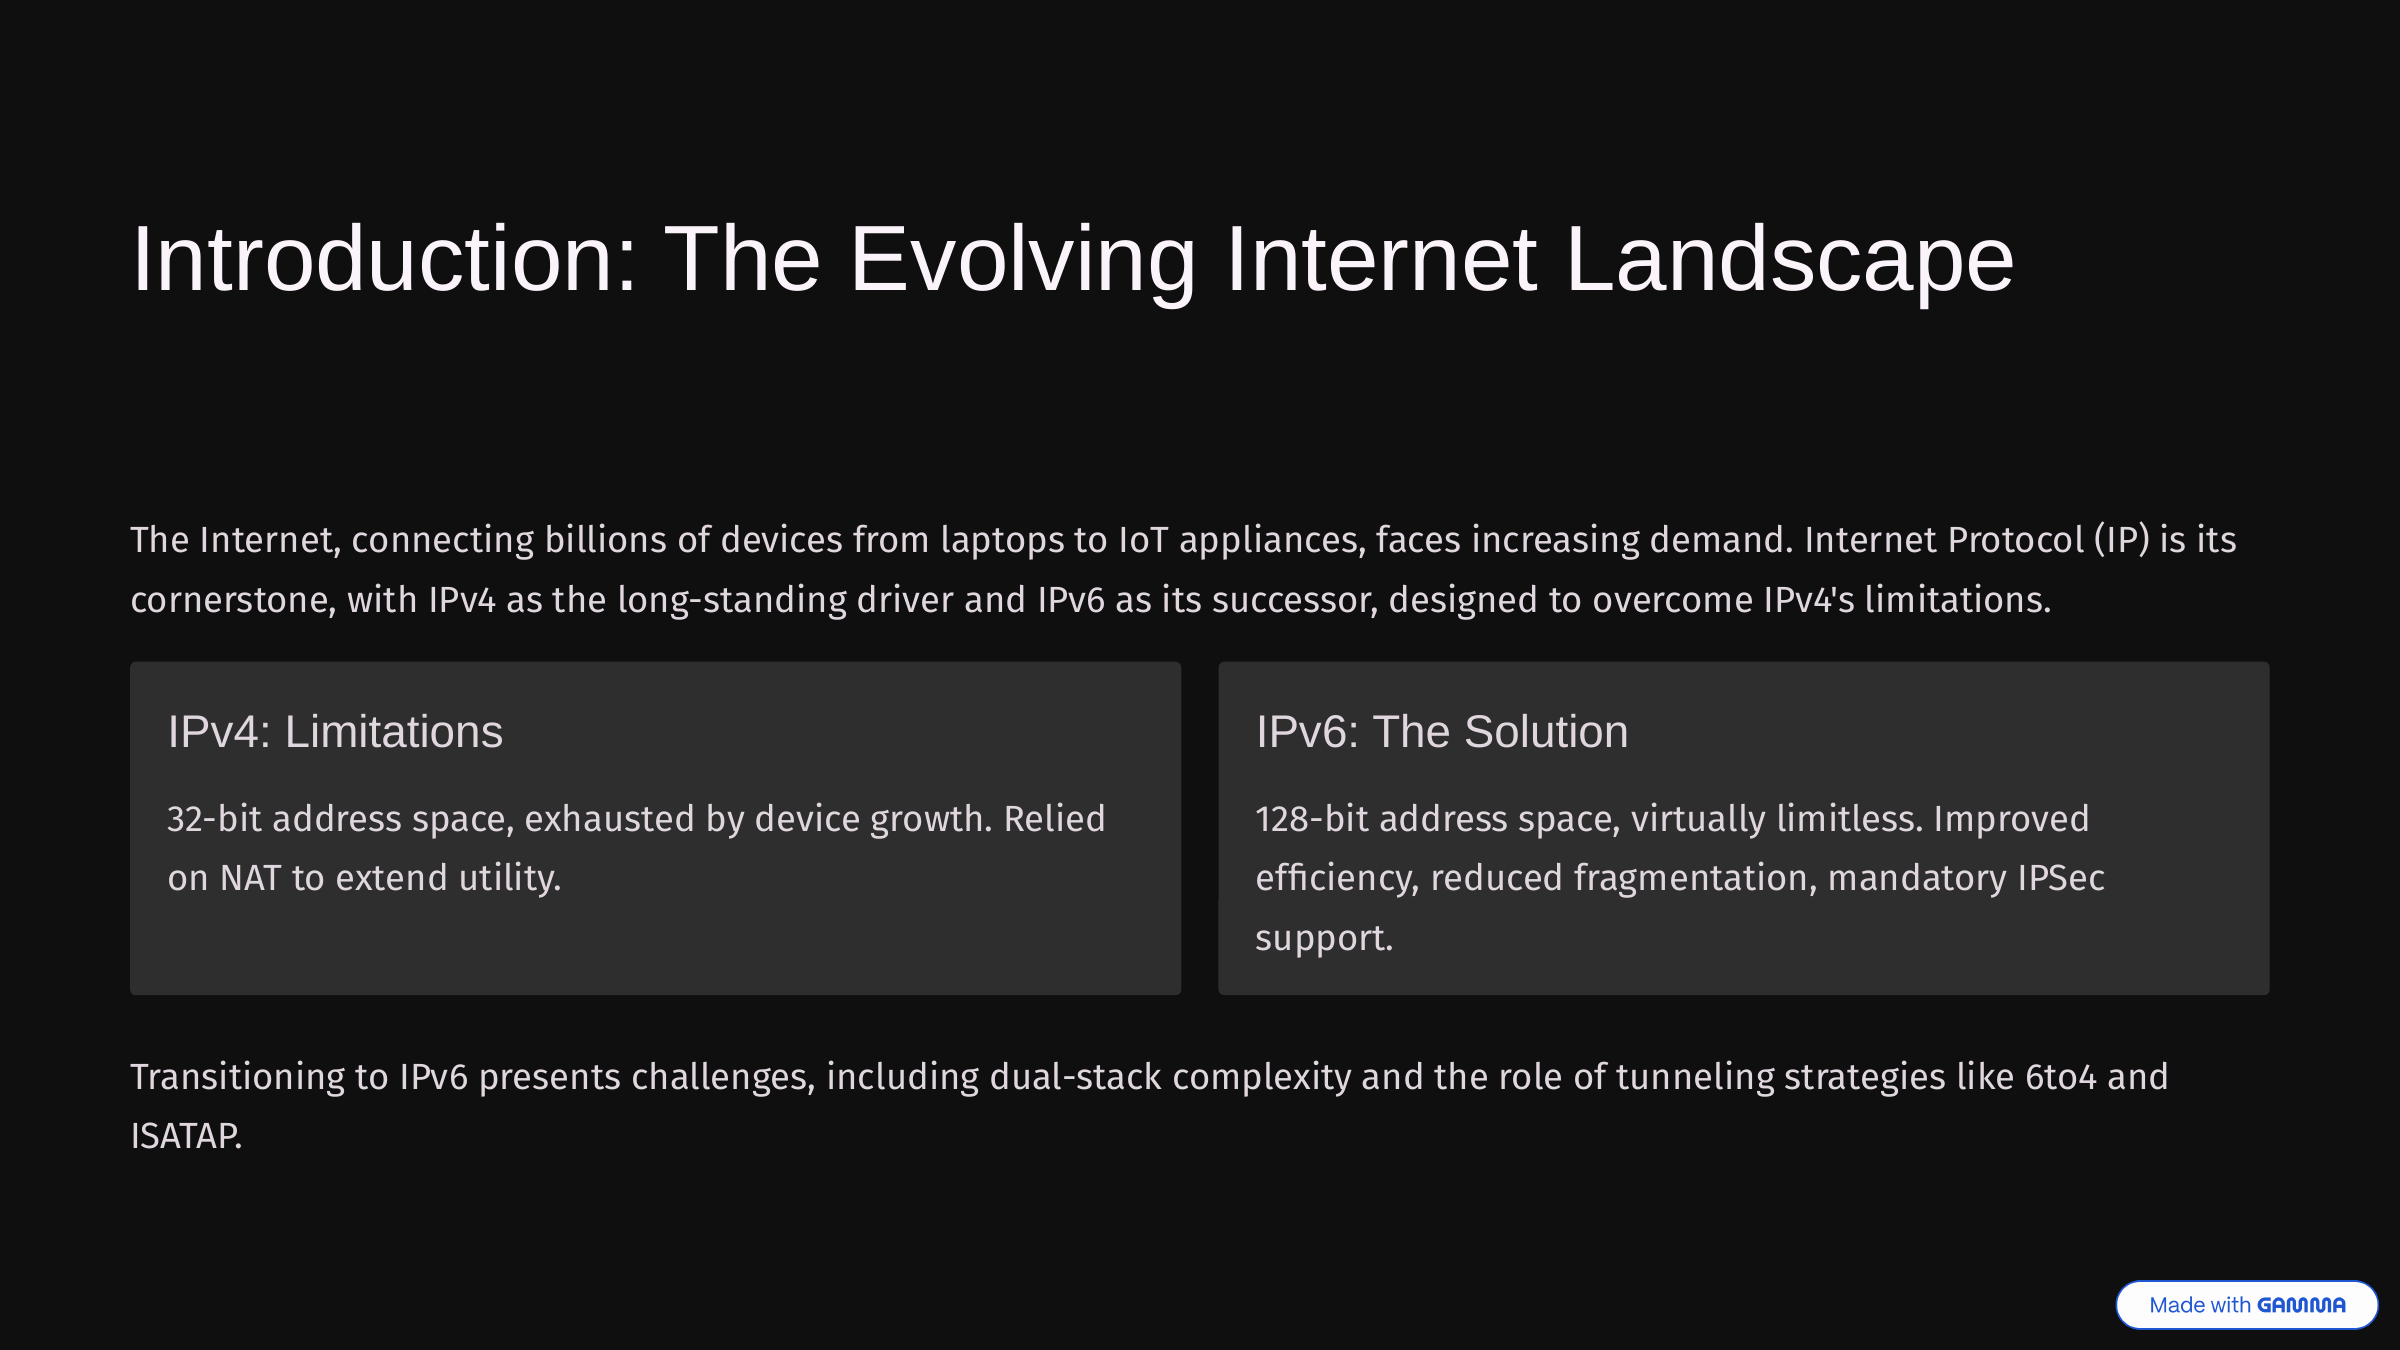

Introduction: The Evolving Internet Landscape
The Internet, connecting billions of devices from laptops to IoT appliances, faces increasing demand. Internet Protocol (IP) is its cornerstone, with IPv4 as the long-standing driver and IPv6 as its successor, designed to overcome IPv4's limitations.

IPv4: Limitations
IPv6: The Solution
32-bit address space, exhausted by device growth. Relied on NAT to extend utility.
128-bit address space, virtually limitless. Improved efficiency, reduced fragmentation, mandatory IPSec support.
Transitioning to IPv6 presents challenges, including dual-stack complexity and the role of tunneling strategies like 6to4 and ISATAP.